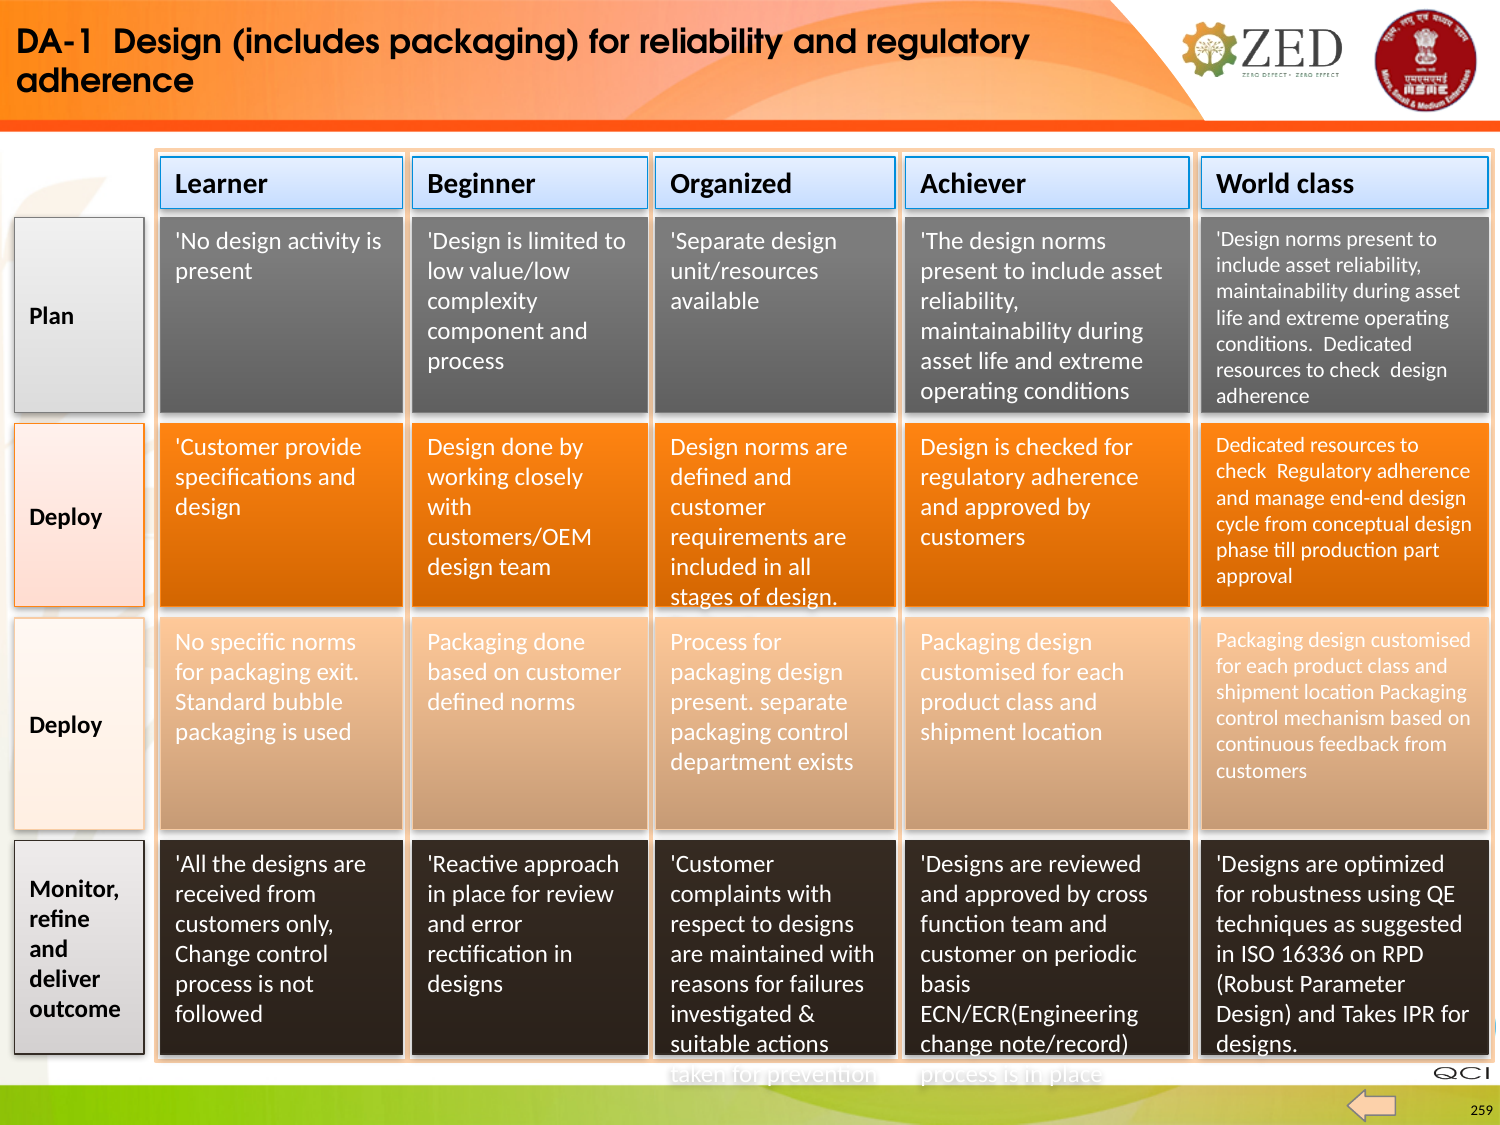

DA-1  Design (includes packaging) for reliability and regulatory adherence

Learner
Beginner
Organized
Achiever
World class
Plan
'No design activity is present
'Design is limited to low value/low complexity component and process
'Separate design unit/resources available
'The design norms present to include asset reliability, maintainability during asset life and extreme operating conditions
'Design norms present to include asset reliability, maintainability during asset life and extreme operating conditions.  Dedicated resources to check  design adherence
Deploy
'Customer provide specifications and design
Design done by working closely with customers/OEM design team
Design norms are defined and customer requirements are included in all stages of design. Design favours GSQR for army and equivalent
Design is checked for regulatory adherence and approved by customers
Dedicated resources to check  Regulatory adherence and manage end-end design cycle from conceptual design phase till production part approval
No specific norms for packaging exit. Standard bubble packaging is used
Packaging done based on customer defined norms
Process for packaging design present. separate packaging control department exists
Packaging design customised for each product class and shipment location
Packaging design customised for each product class and shipment location Packaging control mechanism based on continuous feedback from customers
Deploy
'All the designs are received from customers only, Change control process is not followed
'Reactive approach in place for review and error rectification in designs
'Customer complaints with respect to designs are maintained with reasons for failures investigated & suitable actions taken for prevention
'Designs are reviewed and approved by cross function team and customer on periodic basis
ECN/ECR(Engineering change note/record) process is in place
'Designs are optimized for robustness using QE techniques as suggested in ISO 16336 on RPD (Robust Parameter Design) and Takes IPR for designs.
Monitor, refine and deliver outcome